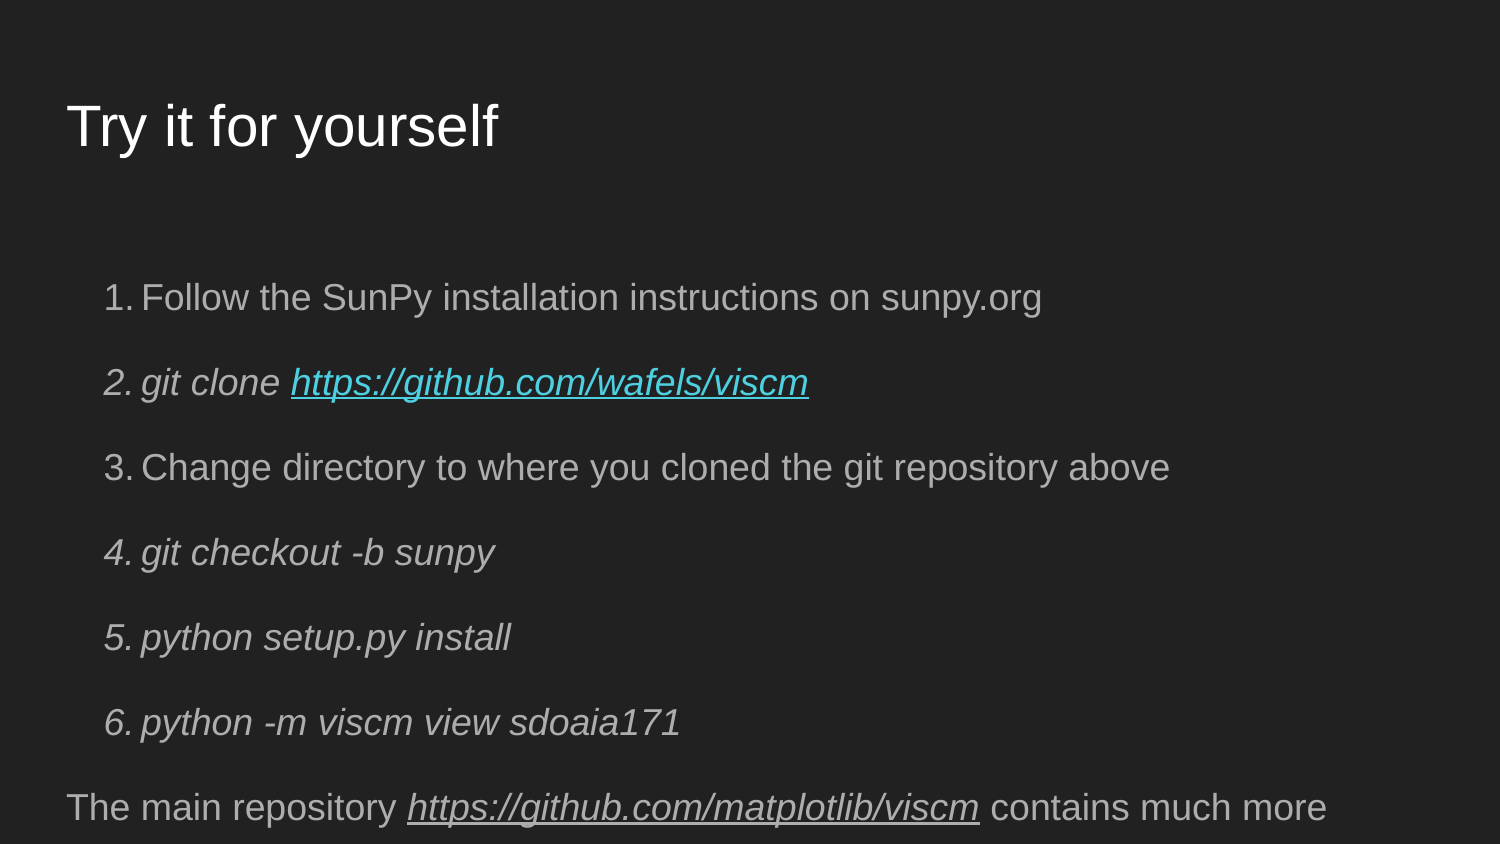

# Try it for yourself
Follow the SunPy installation instructions on sunpy.org
git clone https://github.com/wafels/viscm
Change directory to where you cloned the git repository above
git checkout -b sunpy
python setup.py install
python -m viscm view sdoaia171
The main repository https://github.com/matplotlib/viscm contains much more information about the perception of colormaps and how to make your own perceptually uniform colormaps.